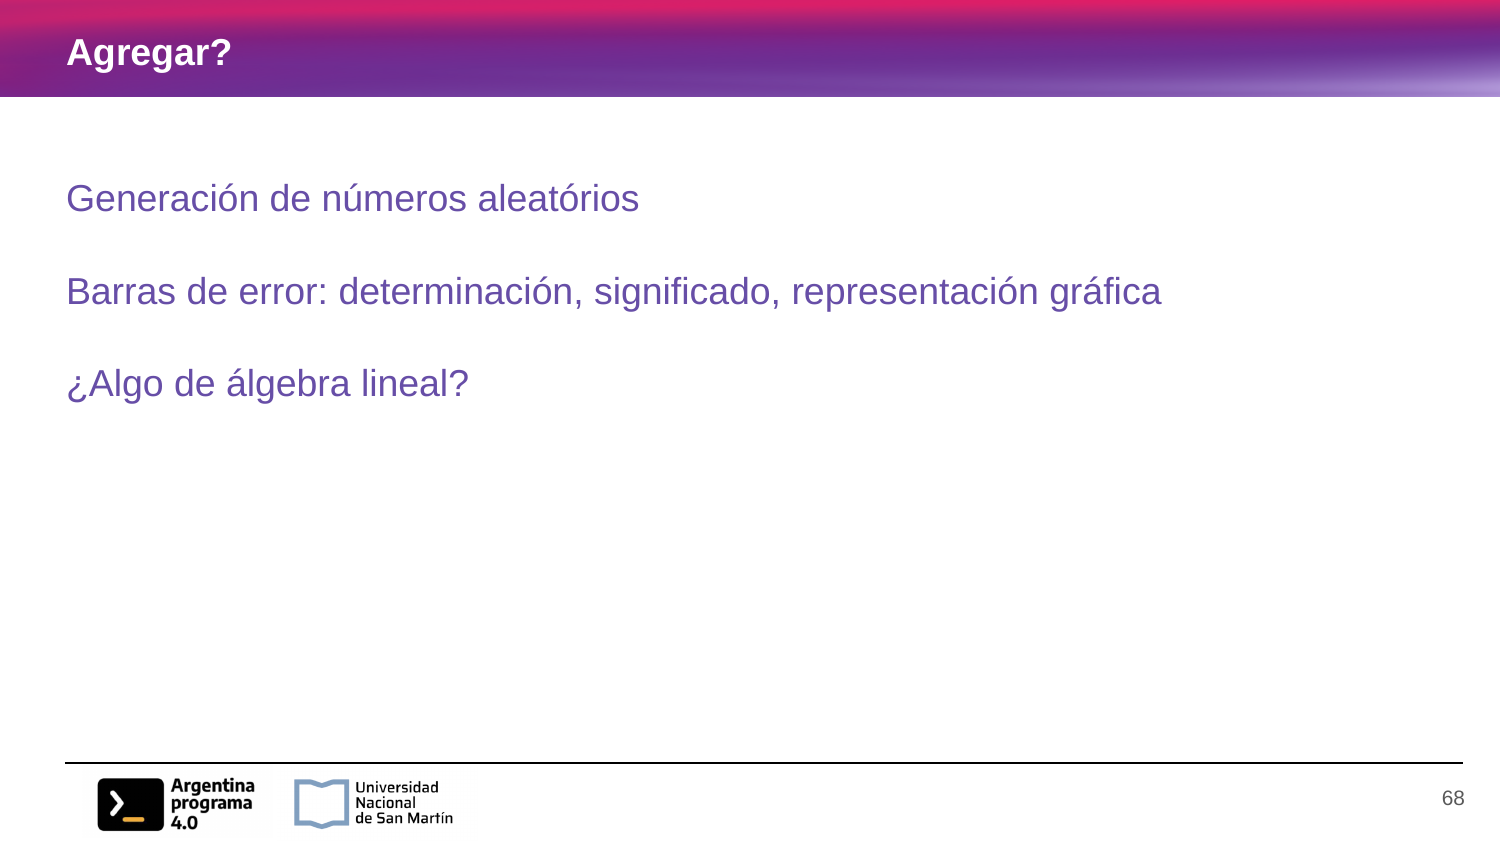

# Agregar?
Generación de números aleatórios
Barras de error: determinación, significado, representación gráfica
¿Algo de álgebra lineal?
68